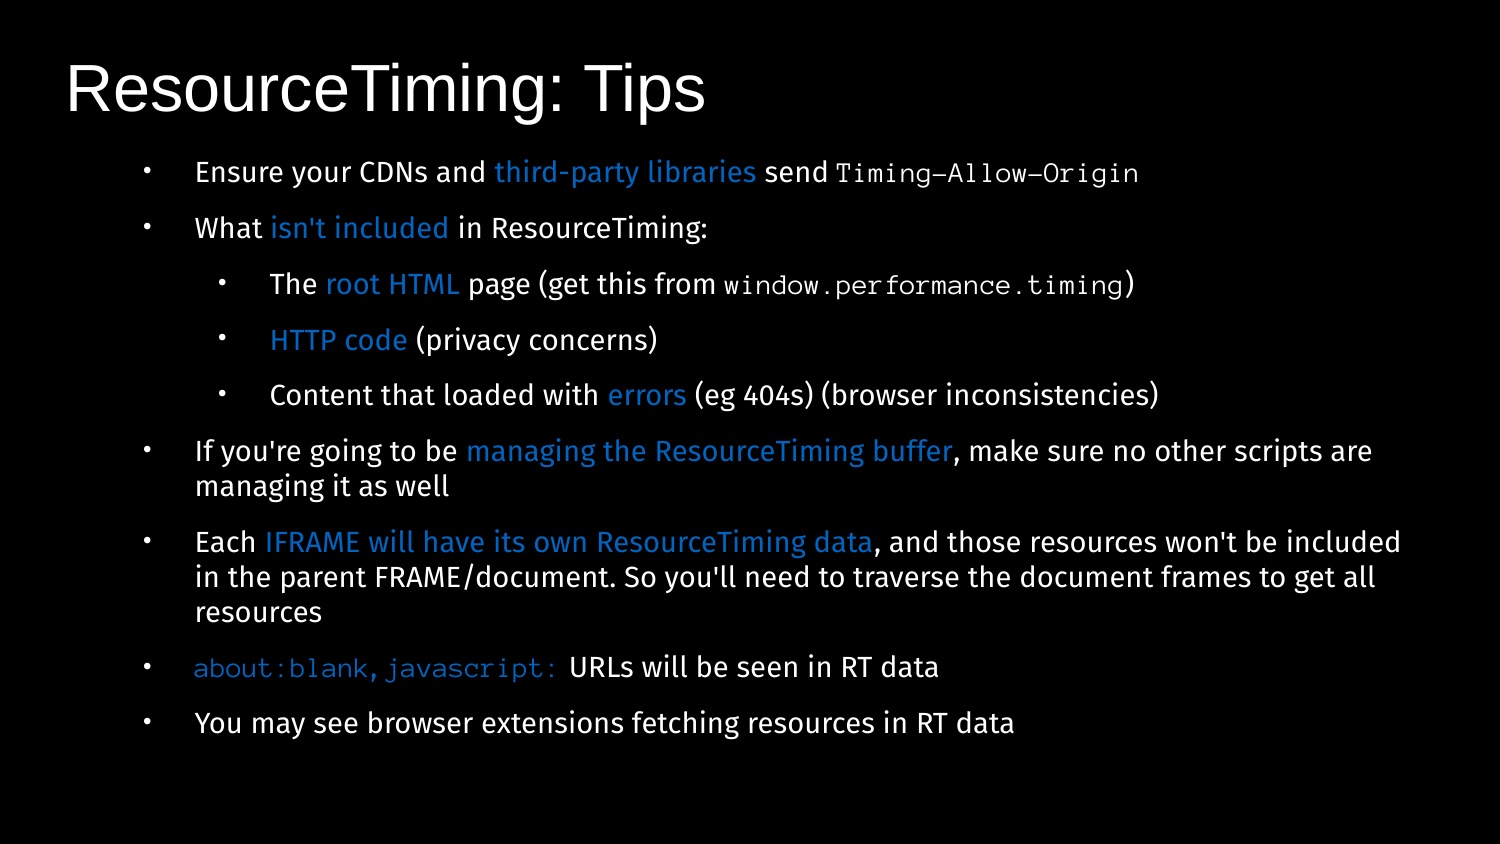

# ResourceTiming: Tips
Ensure your CDNs and third-party libraries send Timing-Allow-Origin
What isn't included in ResourceTiming:
The root HTML page (get this from window.performance.timing)
HTTP code (privacy concerns)
Content that loaded with errors (eg 404s) (browser inconsistencies)
If you're going to be managing the ResourceTiming buffer, make sure no other scripts are managing it as well
Each IFRAME will have its own ResourceTiming data, and those resources won't be included in the parent FRAME/document. So you'll need to traverse the document frames to get all resources
about:blank, javascript: URLs will be seen in RT data
You may see browser extensions fetching resources in RT data